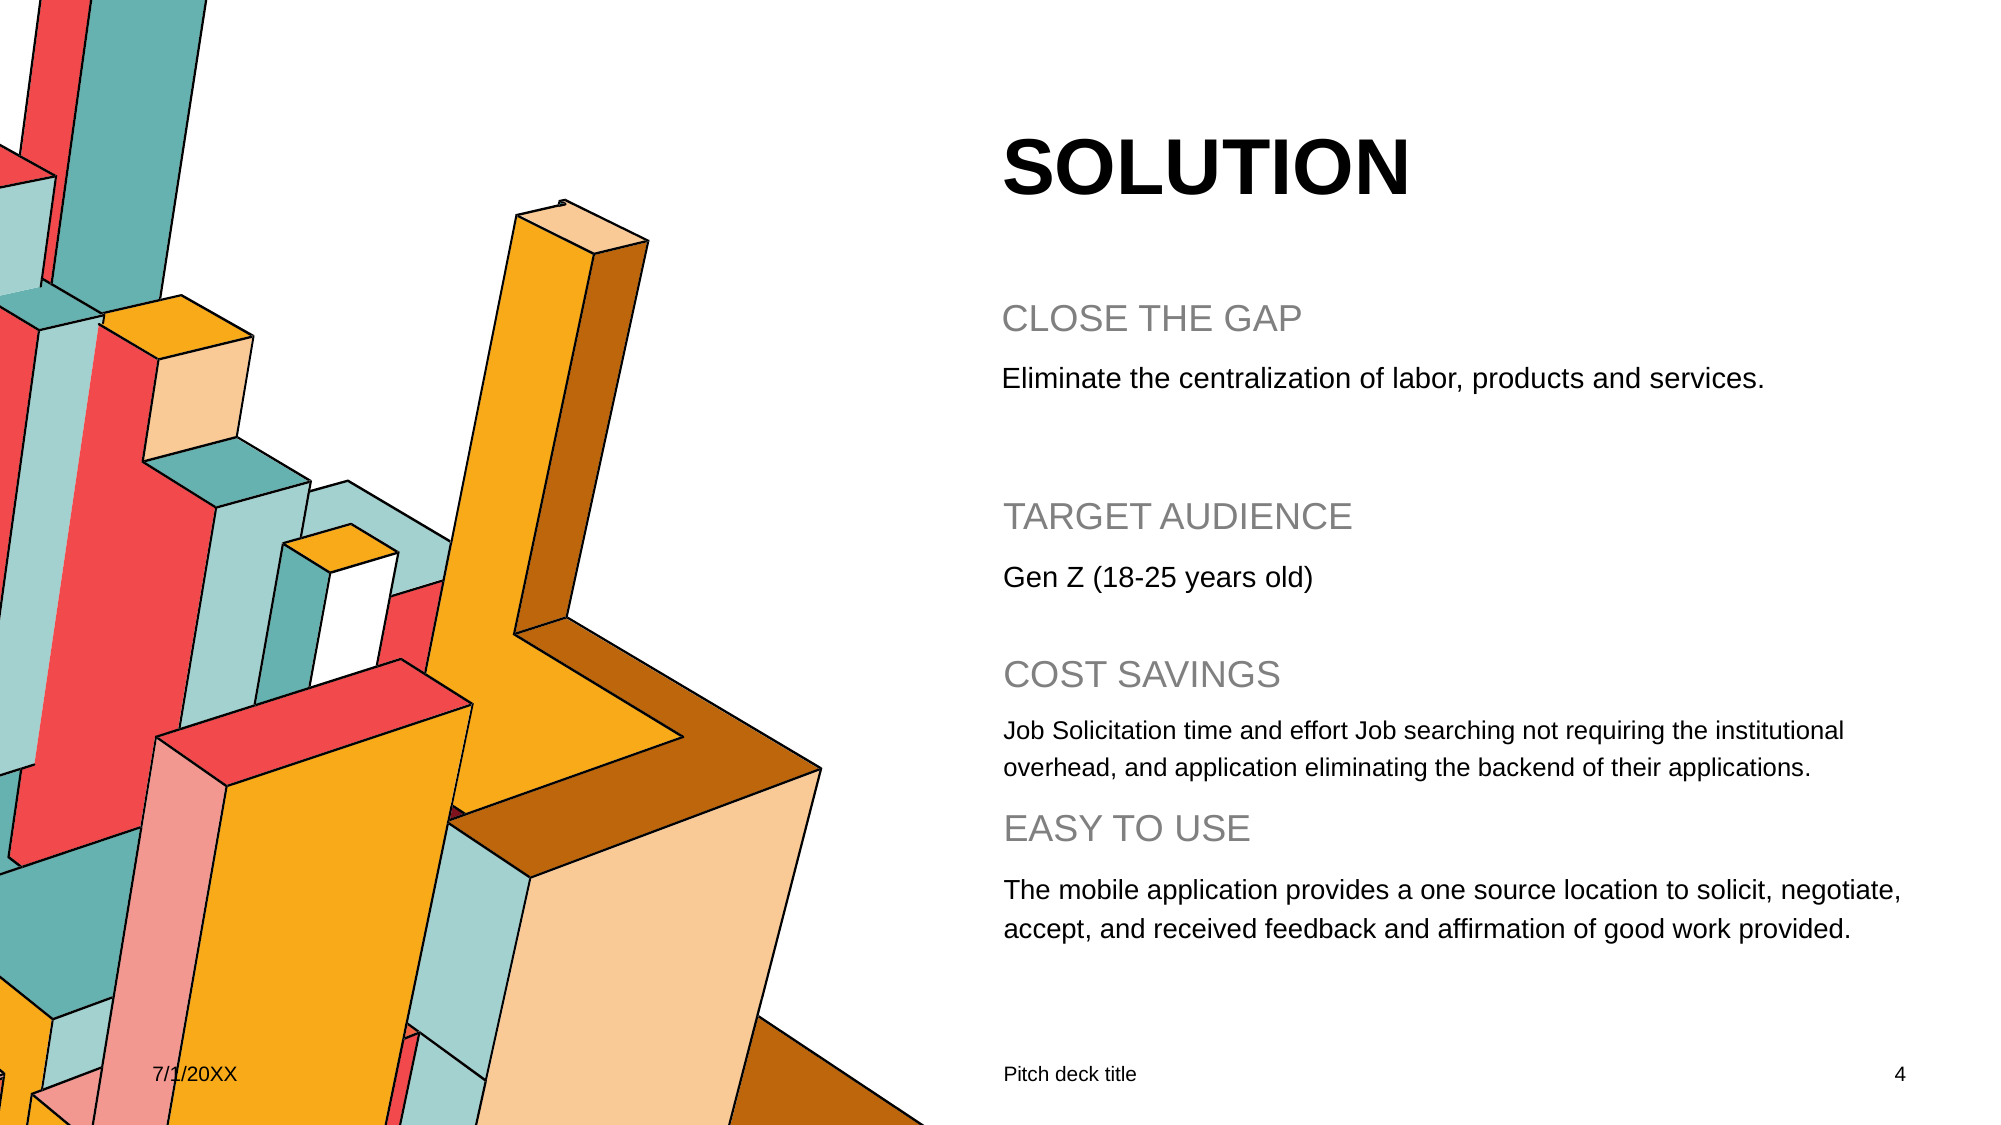

# SOLUTION
CLOSE THE GAP
Eliminate the centralization of labor, products and services.
TARGET AUDIENCE
Gen Z (18-25 years old)
COST SAVINGS
Job Solicitation time and effort Job searching not requiring the institutional overhead, and application eliminating the backend of their applications.
EASY TO USE
The mobile application provides a one source location to solicit, negotiate, accept, and received feedback and affirmation of good work provided.
7/1/20XX
Pitch deck title
4